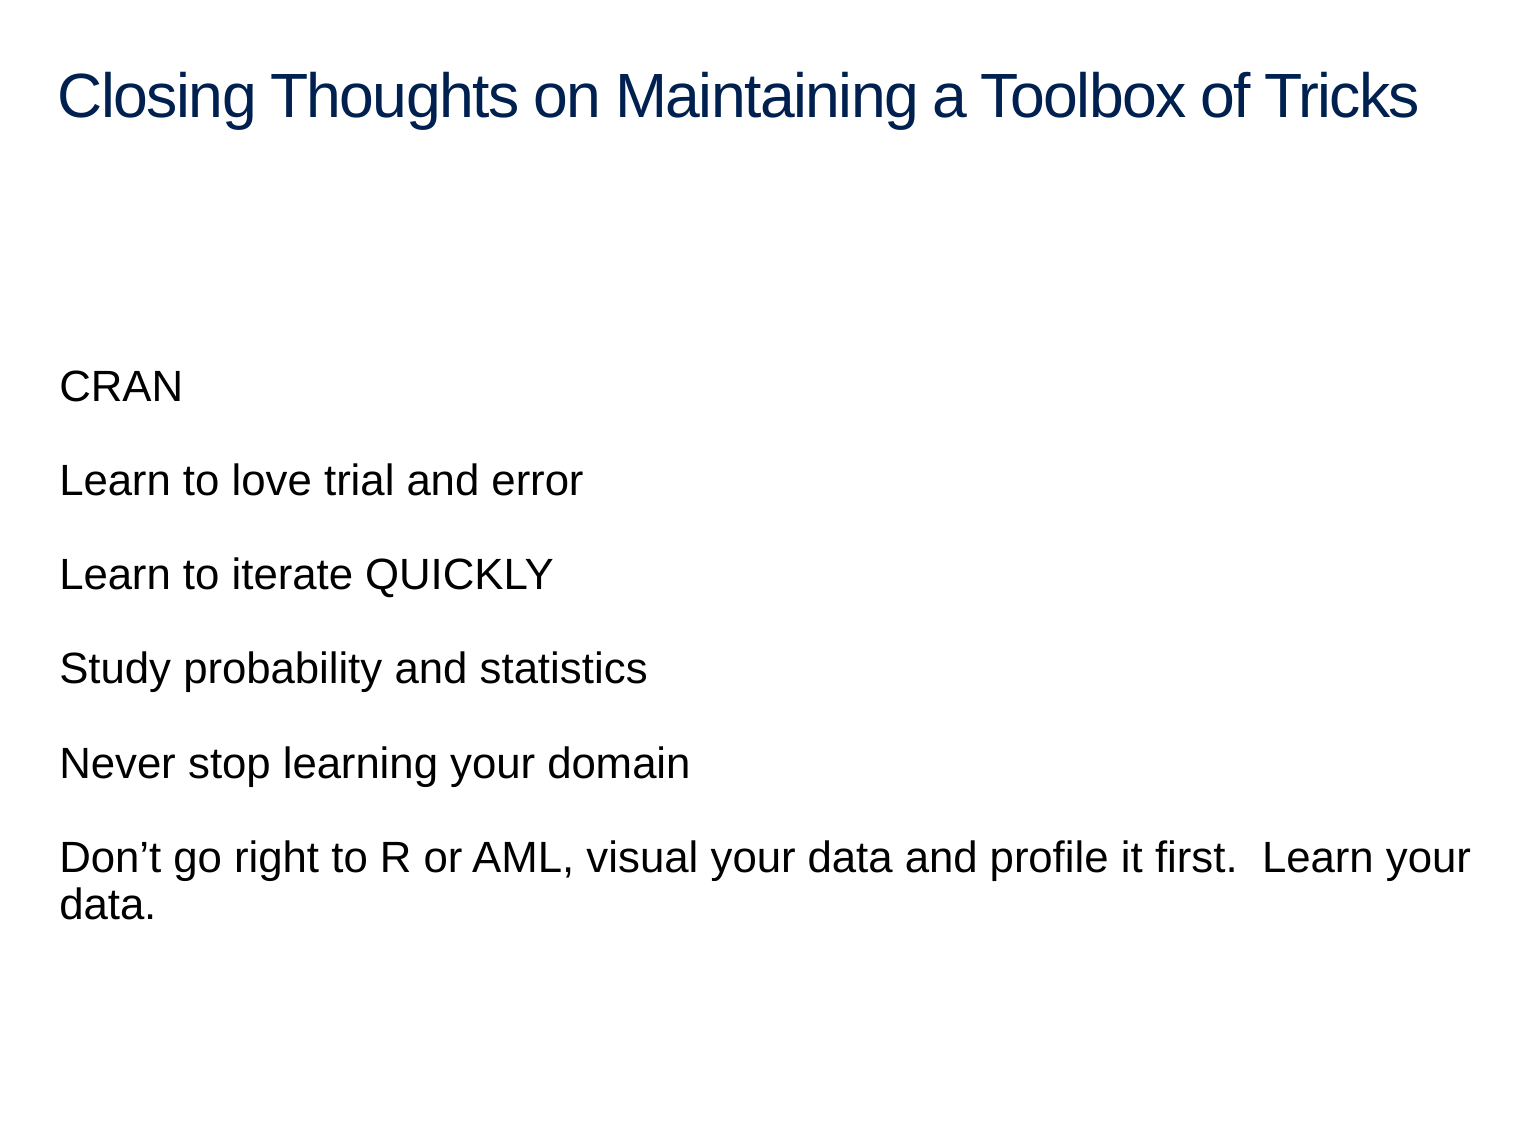

# Closing Thoughts on Maintaining a Toolbox of Tricks
CRAN
Learn to love trial and error
Learn to iterate QUICKLY
Study probability and statistics
Never stop learning your domain
Don’t go right to R or AML, visual your data and profile it first.  Learn your data.